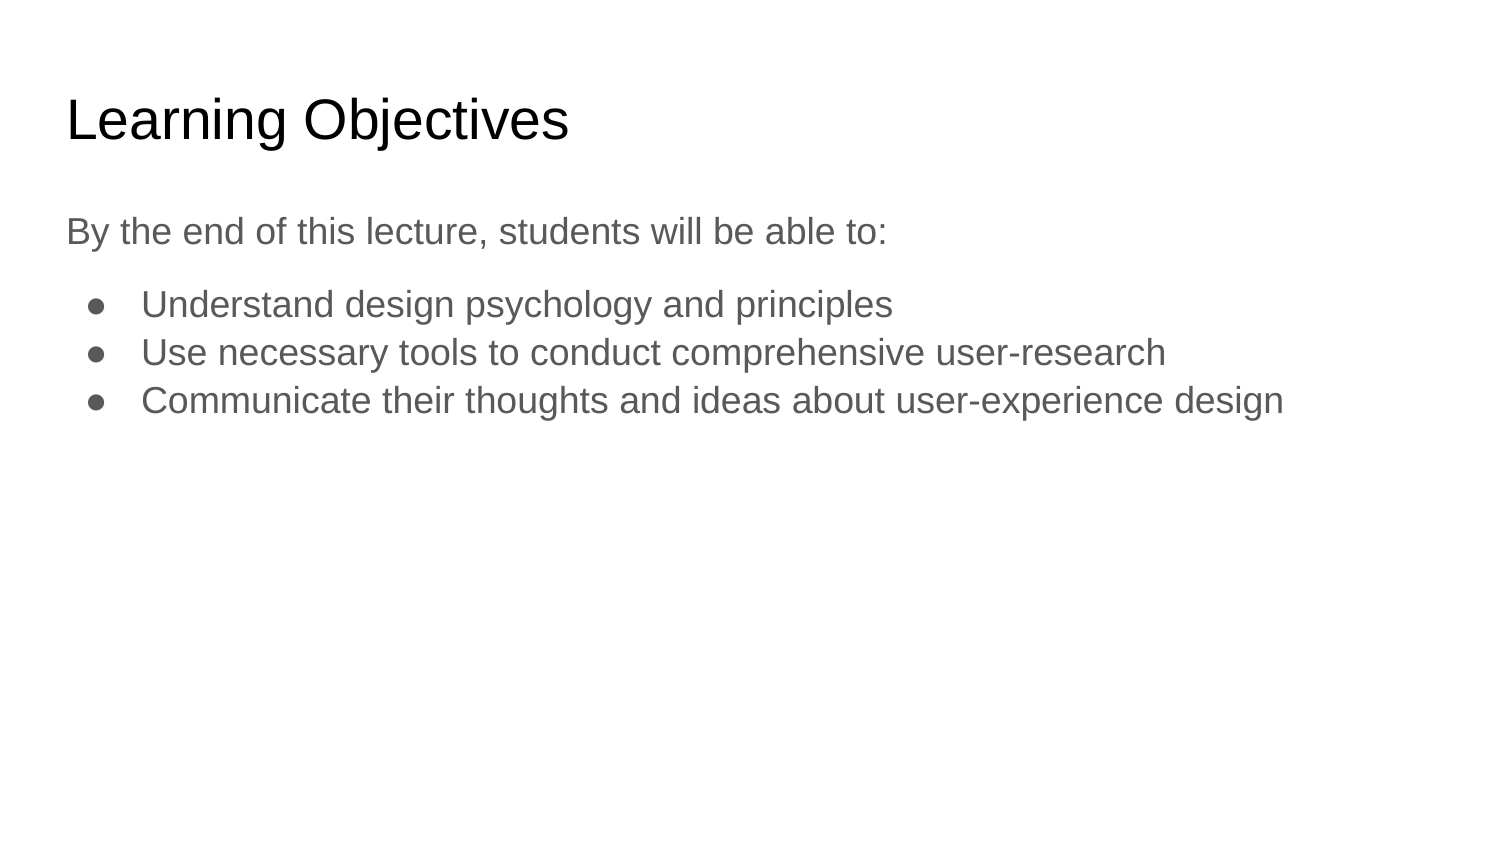

# Learning Objectives
By the end of this lecture, students will be able to:
Understand design psychology and principles
Use necessary tools to conduct comprehensive user-research
Communicate their thoughts and ideas about user-experience design